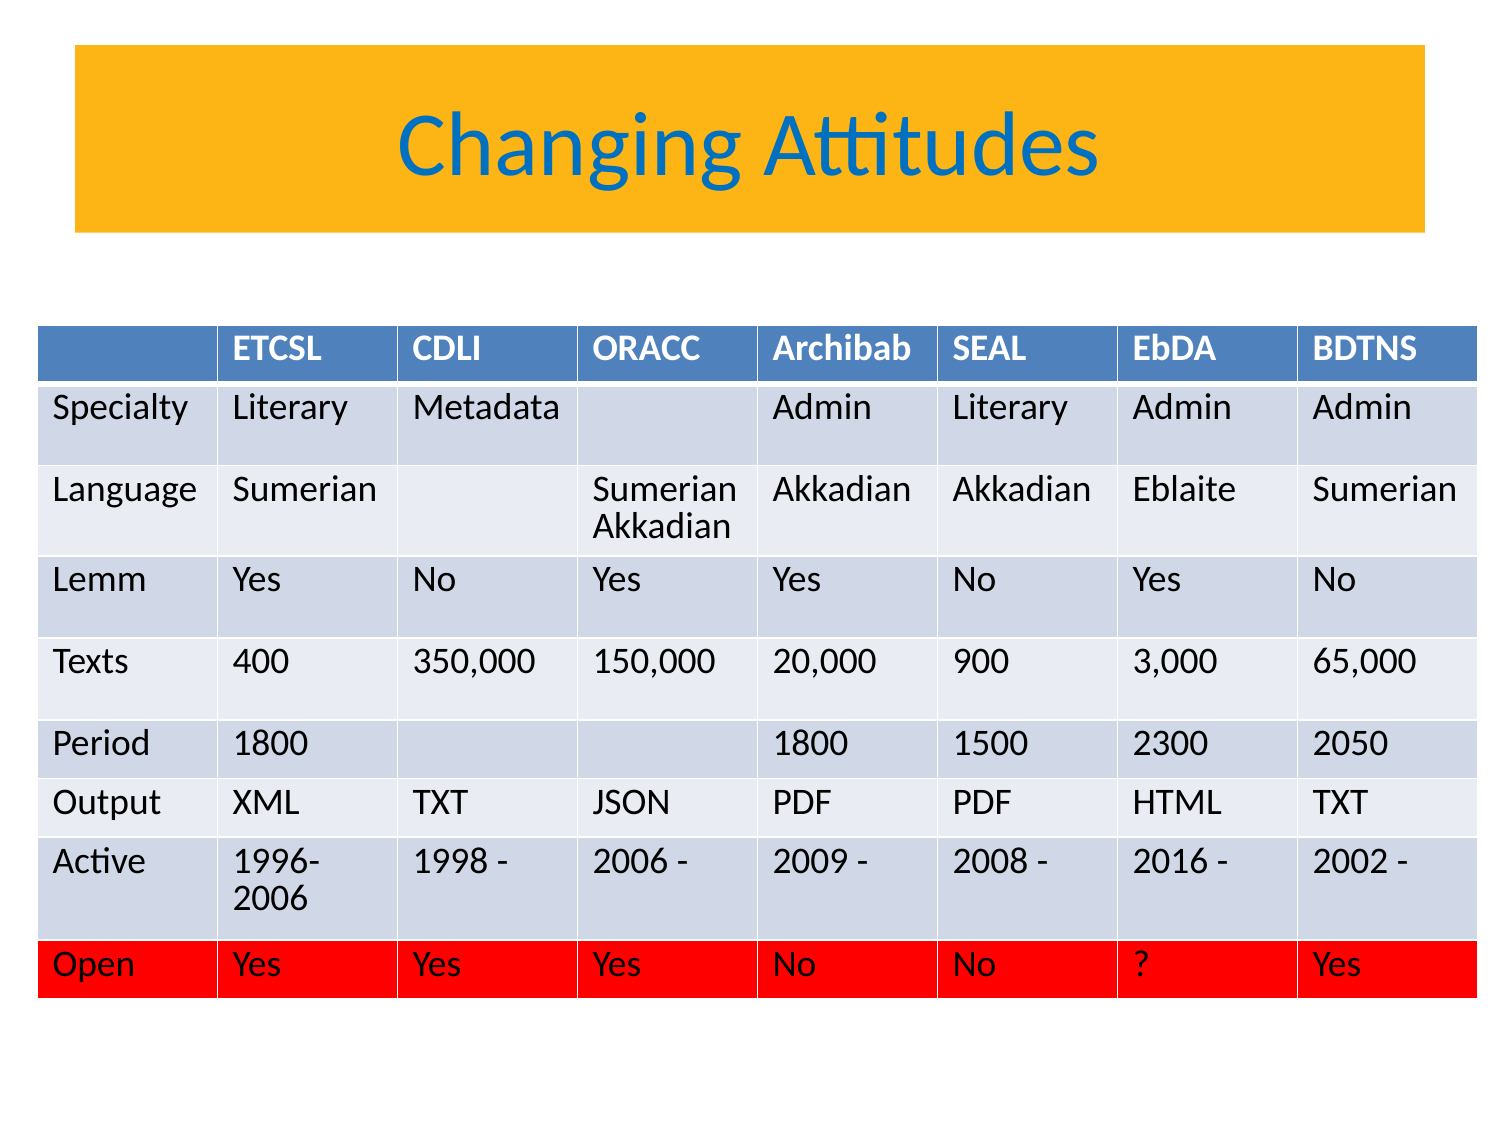

# Changing Attitudes
|  | ETCSL | CDLI | ORACC | Archibab | SEAL | EbDA | BDTNS |
| --- | --- | --- | --- | --- | --- | --- | --- |
| Specialty | Literary | Metadata |  | Admin | Literary | Admin | Admin |
| Language | Sumerian |  | Sumerian Akkadian | Akkadian | Akkadian | Eblaite | Sumerian |
| Lemm | Yes | No | Yes | Yes | No | Yes | No |
| Texts | 400 | 350,000 | 150,000 | 20,000 | 900 | 3,000 | 65,000 |
| Period | 1800 |  |  | 1800 | 1500 | 2300 | 2050 |
| Output | XML | TXT | JSON | PDF | PDF | HTML | TXT |
| Active | 1996-2006 | 1998 - | 2006 - | 2009 - | 2008 - | 2016 - | 2002 - |
| Open | Yes | Yes | Yes | No | No | ? | Yes |